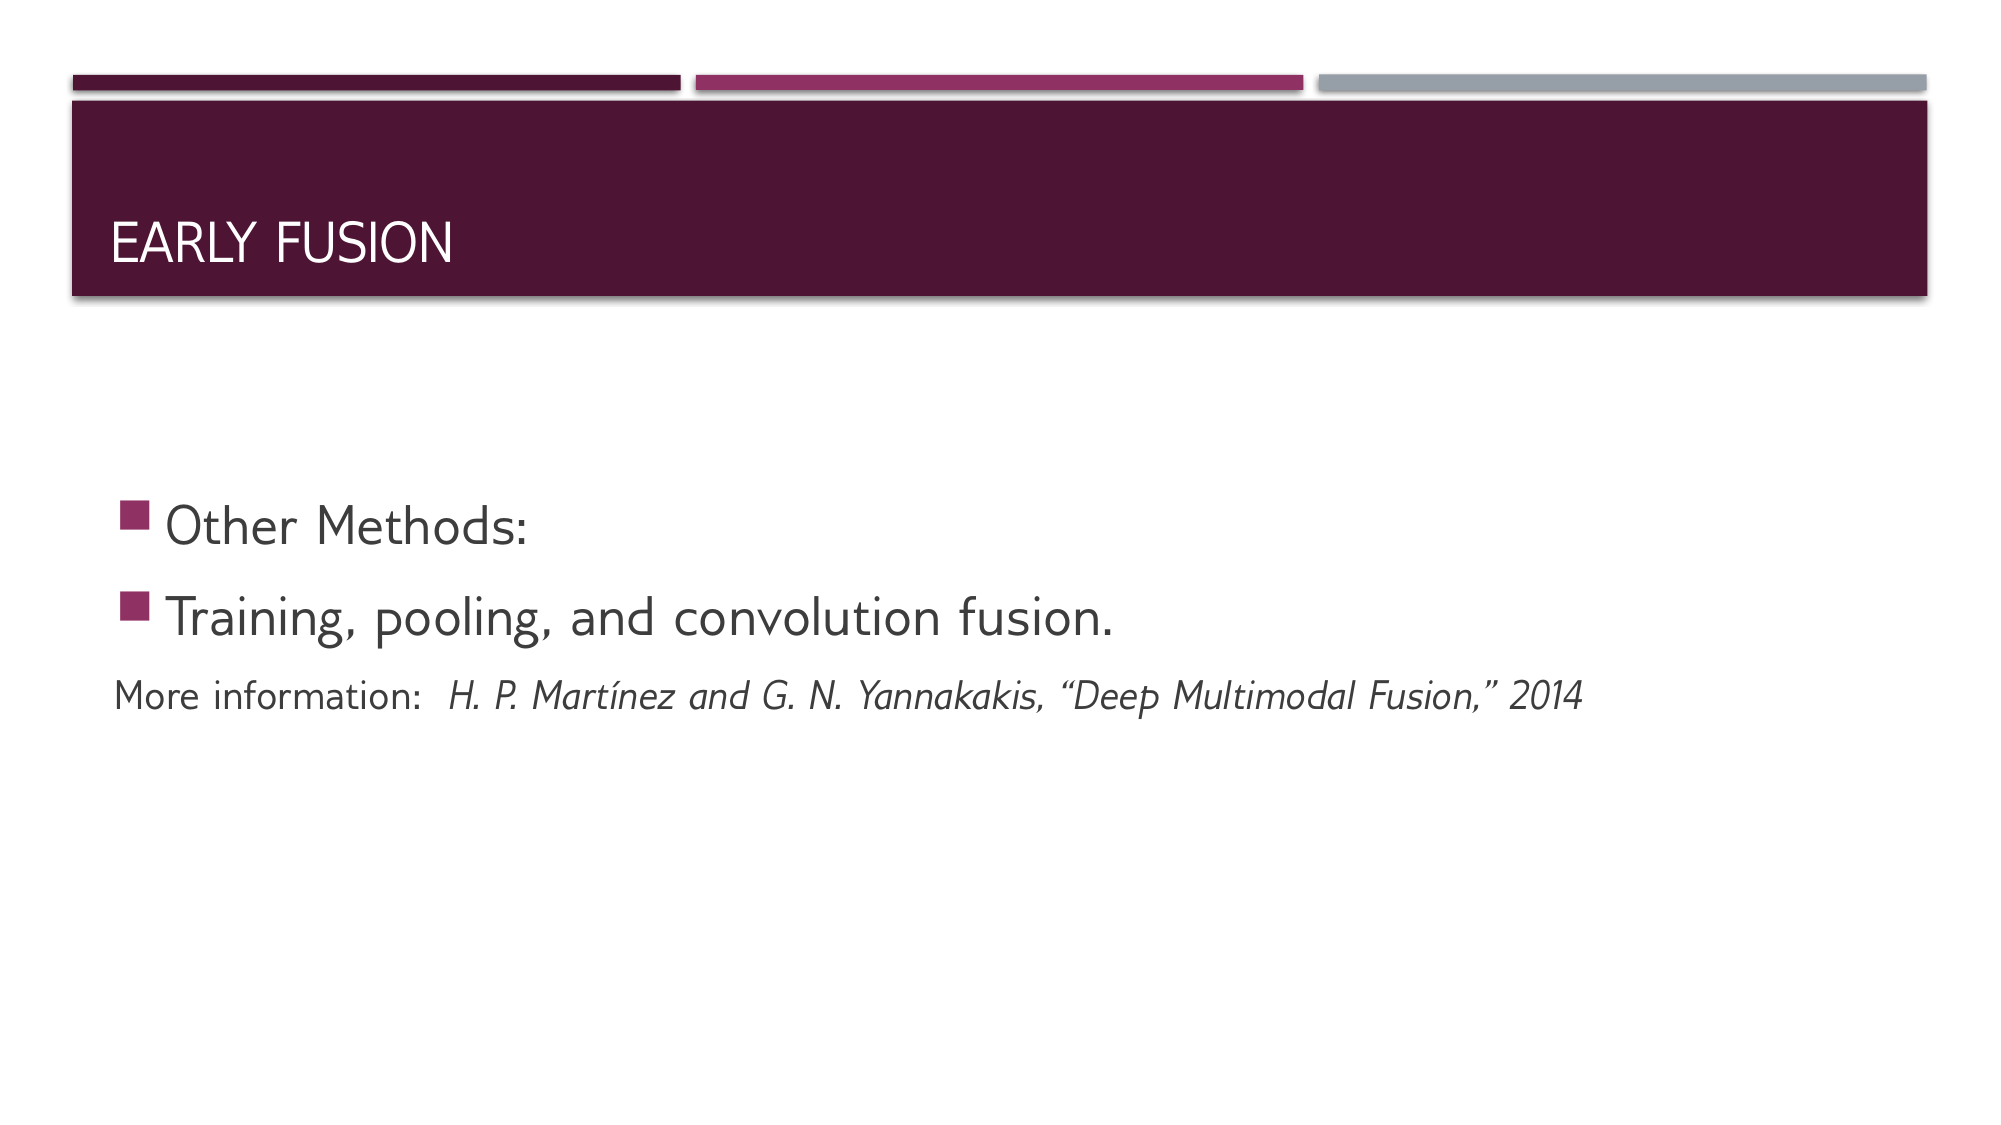

# Early fusion
Other Methods:
Training, pooling, and convolution fusion.
More information:  H. P. Martínez and G. N. Yannakakis, “Deep Multimodal Fusion,” 2014